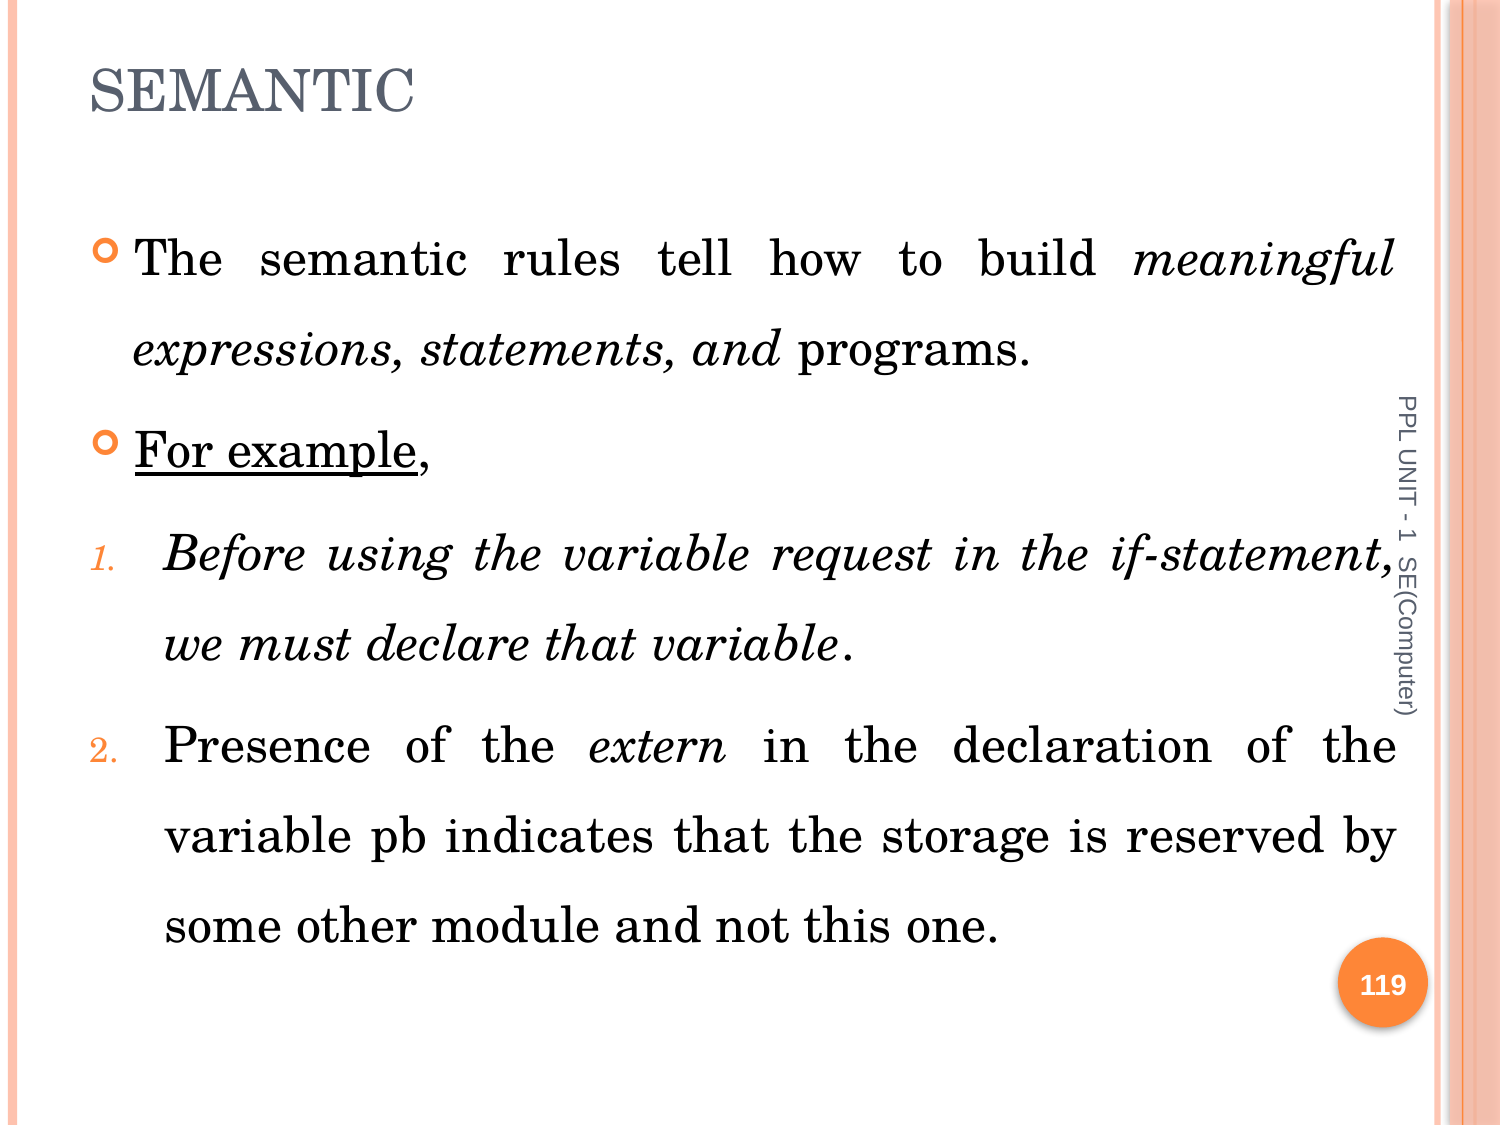

# Semantic
The semantic rules tell how to build meaningful expressions, statements, and programs.
For example,
Before using the variable request in the if-statement, we must declare that variable.
Presence of the extern in the declaration of the variable pb indicates that the storage is reserved by some other module and not this one.

PPL UNIT - 1  SE(Computer)
119